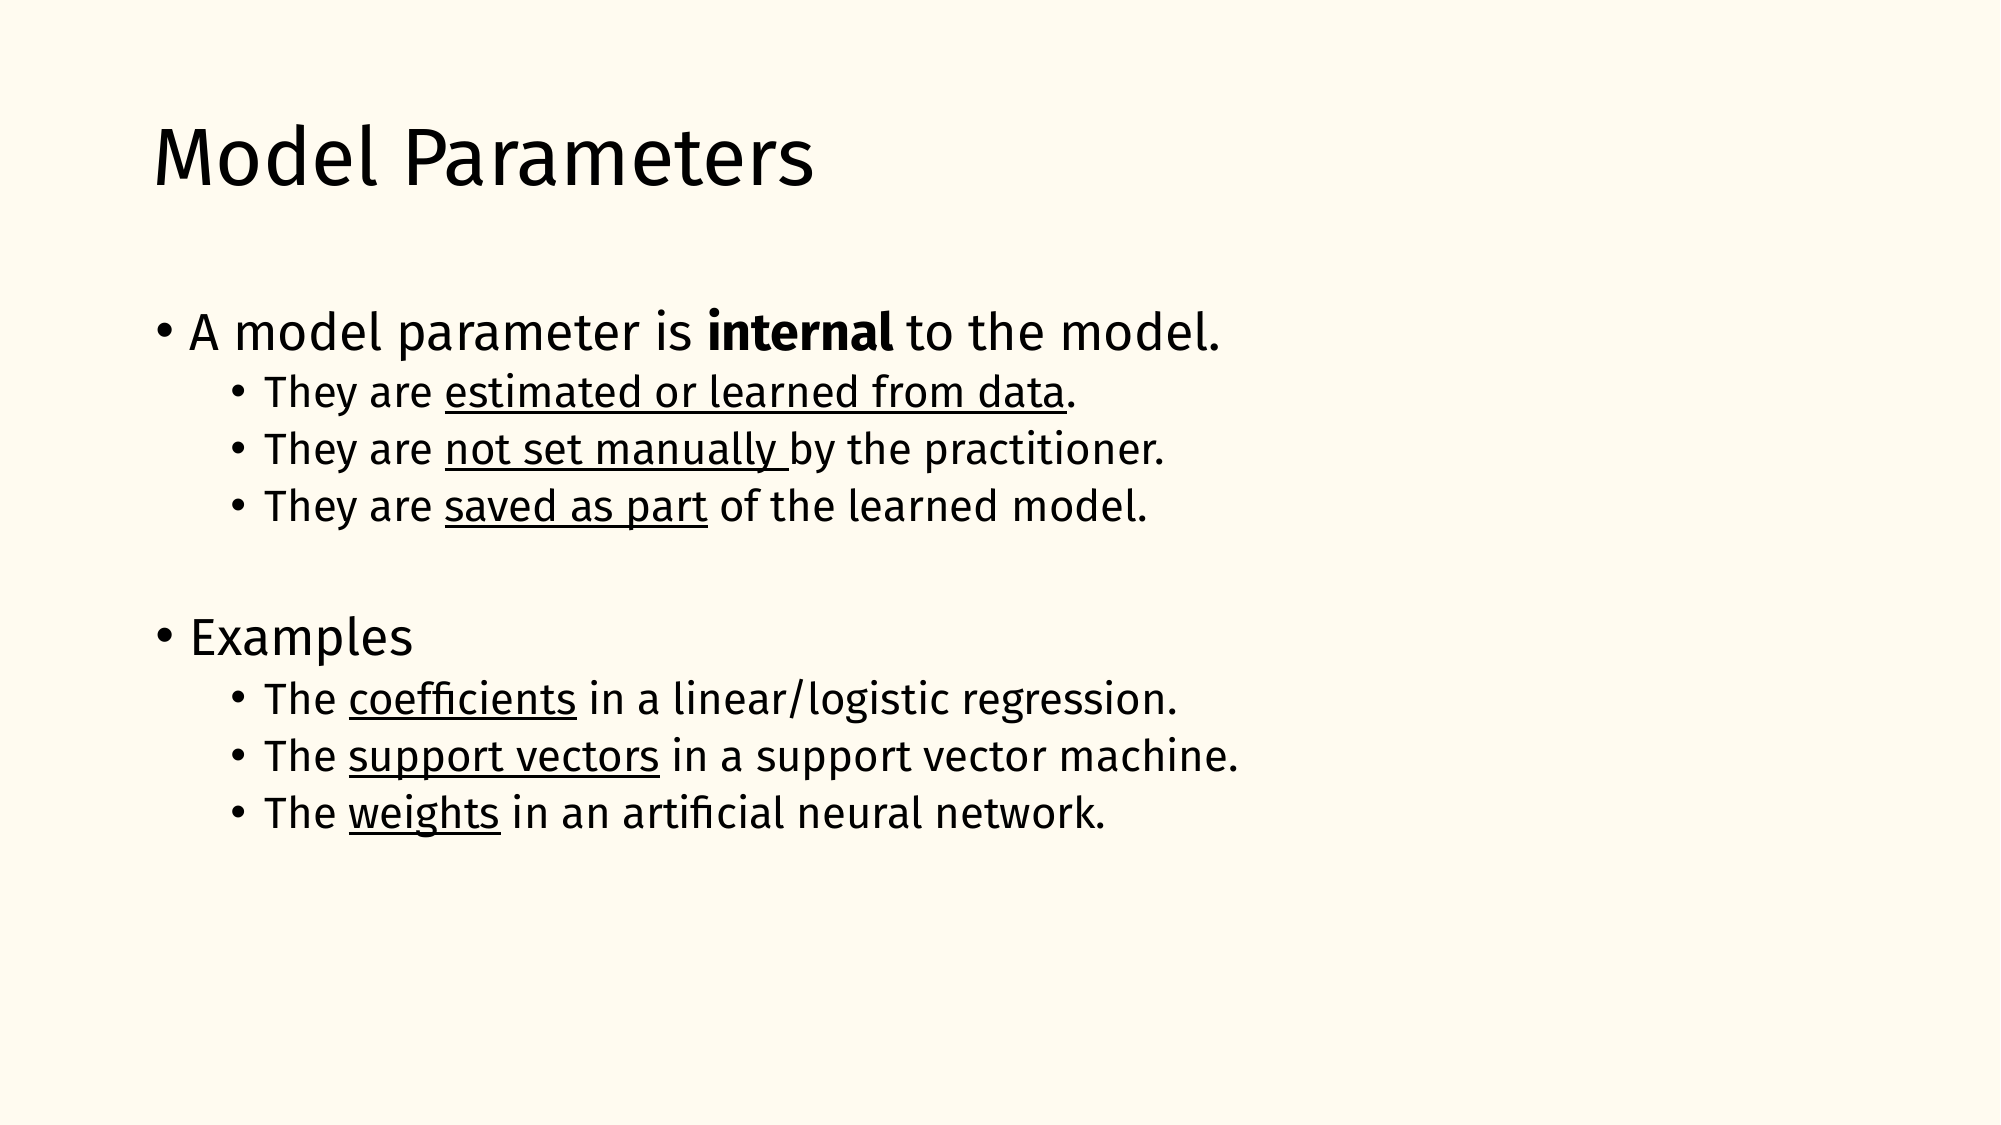

# Model Parameters
A model parameter is internal to the model.
They are estimated or learned from data.
They are not set manually by the practitioner.
They are saved as part of the learned model.

Examples
The coefficients in a linear/logistic regression.
The support vectors in a support vector machine.
The weights in an artificial neural network.